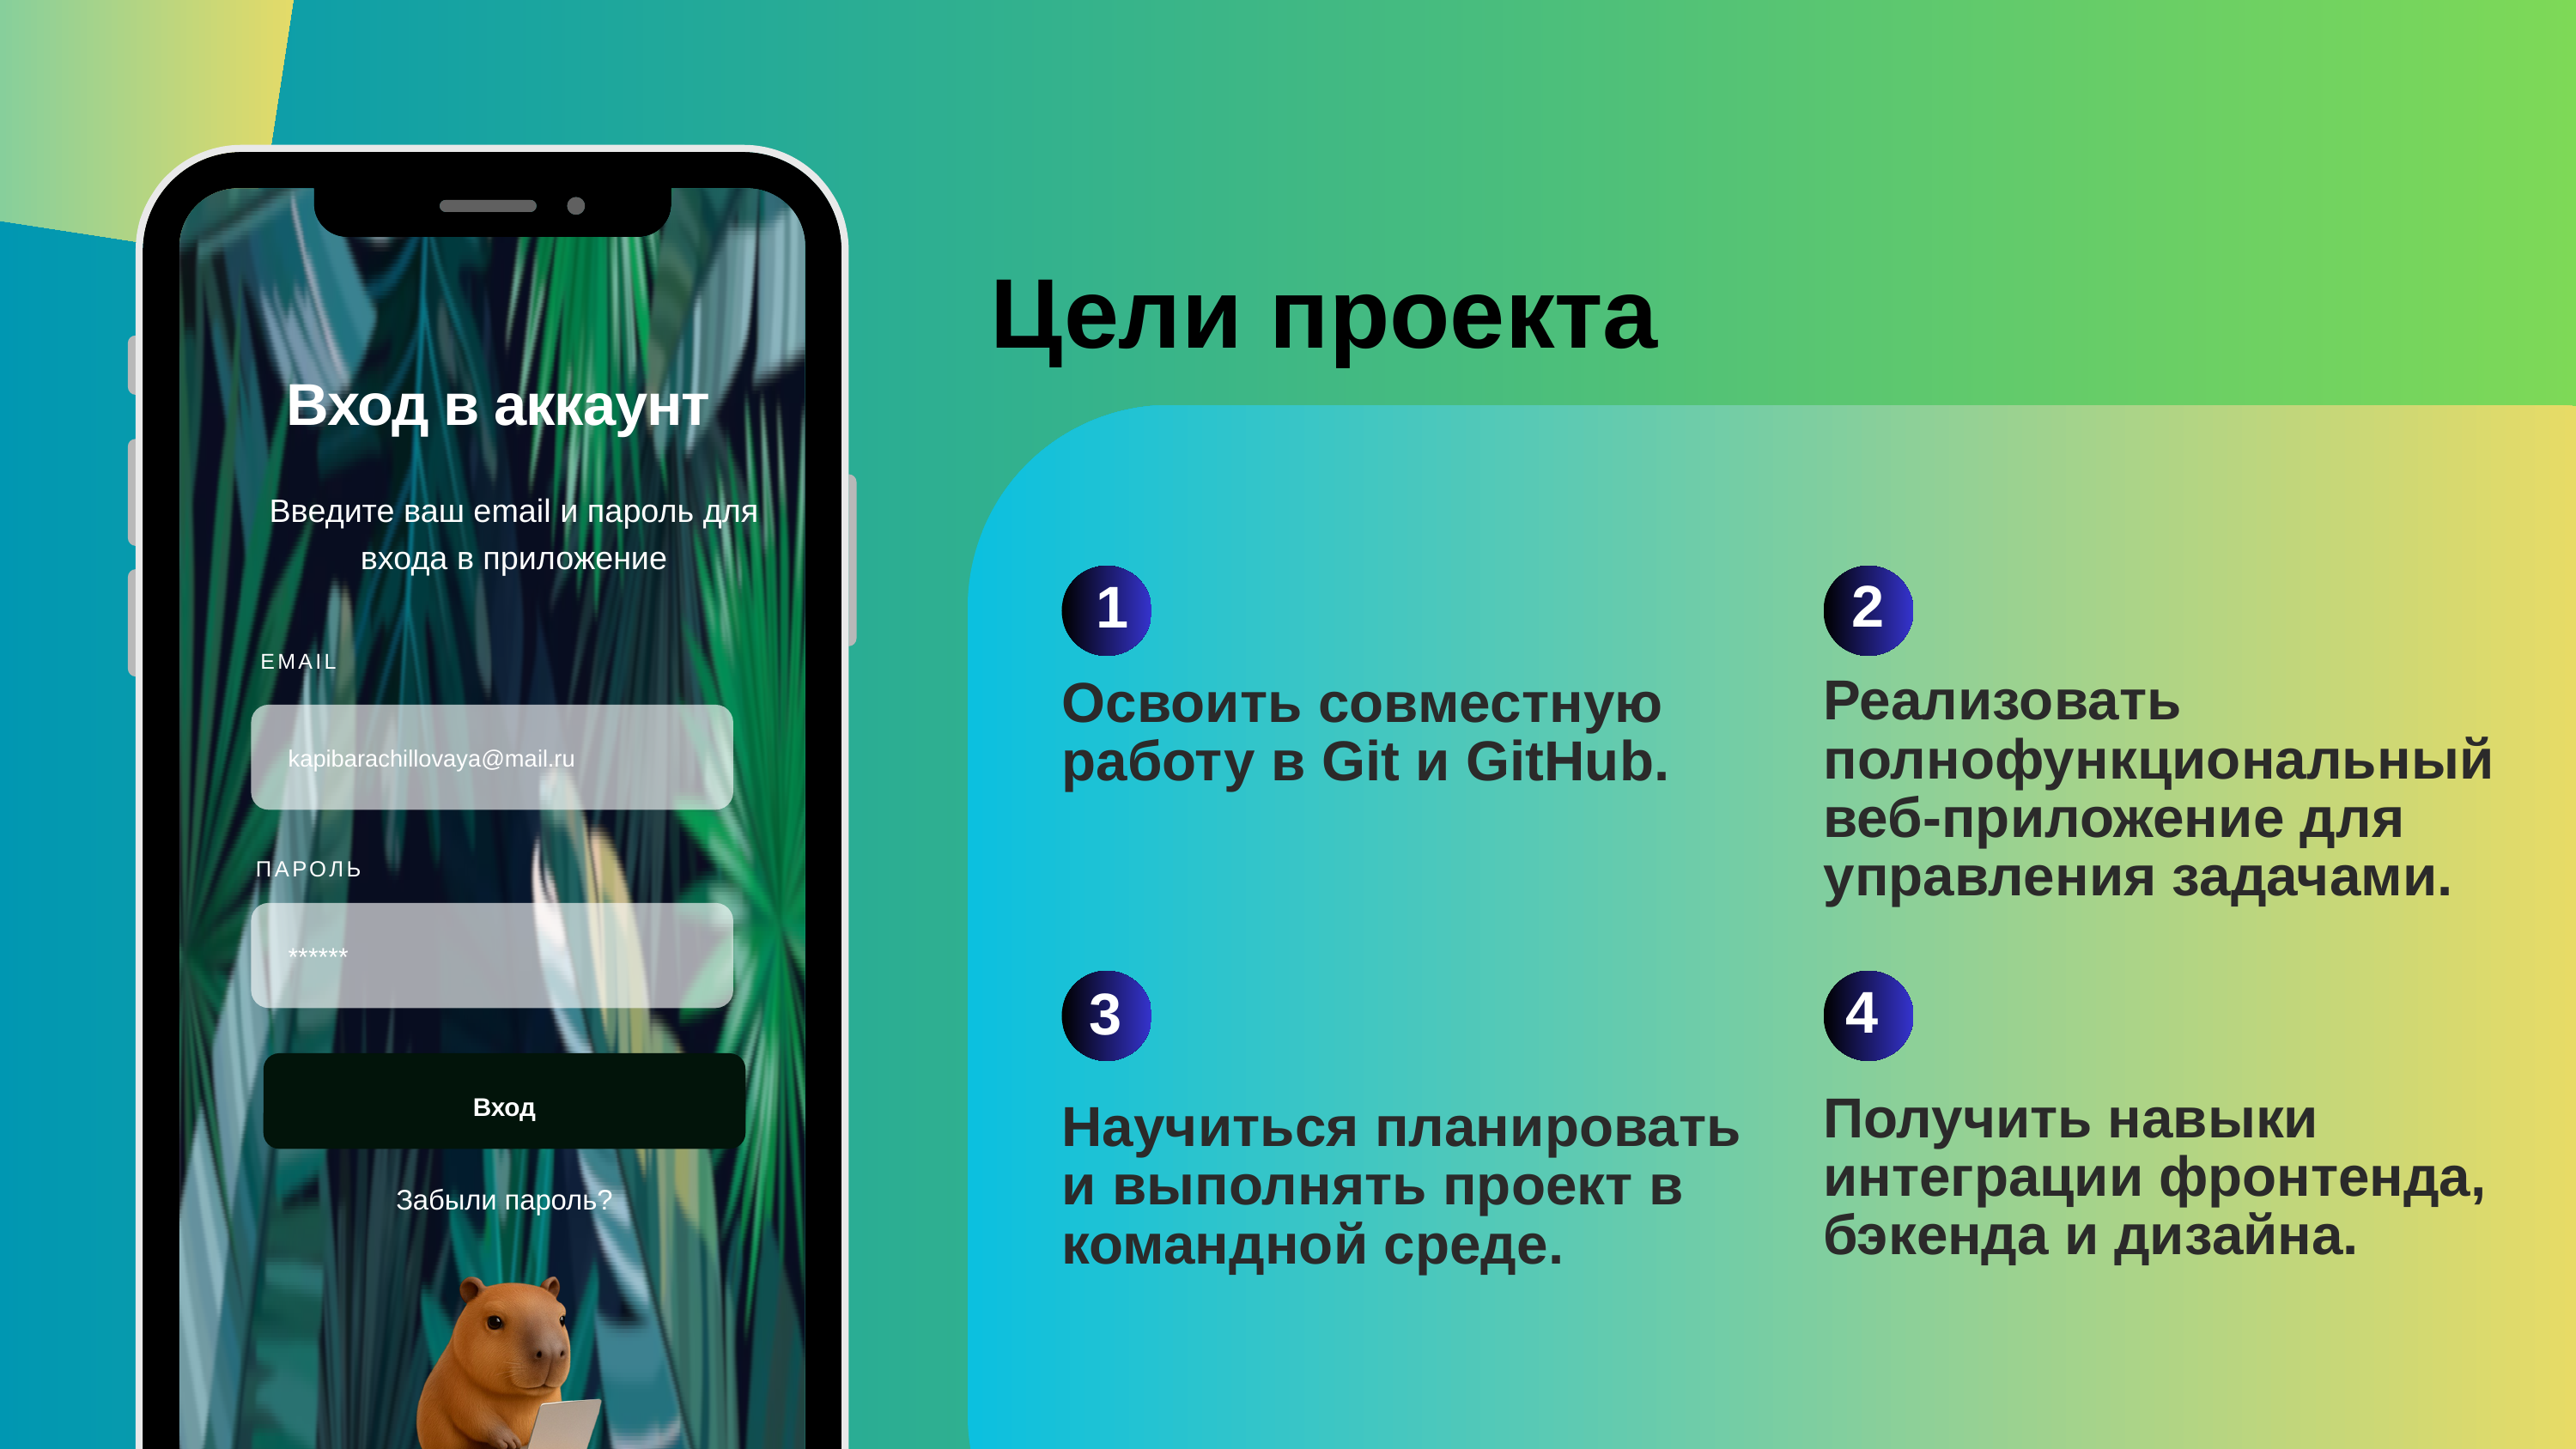

Цели проекта
Вход в аккаунт

Введите ваш email и пароль для входа в приложение

2
1
EMAIL
Реализовать полнофункциональный веб-приложение для управления задачами.
Освоить совместную работу в Git и GitHub.

kapibarachillovaya@mail.ru
ПАРОЛЬ

******

4
3

Вход
Получить навыки интеграции фронтенда, бэкенда и дизайна.
Научиться планировать и выполнять проект в командной среде.
Забыли пароль?